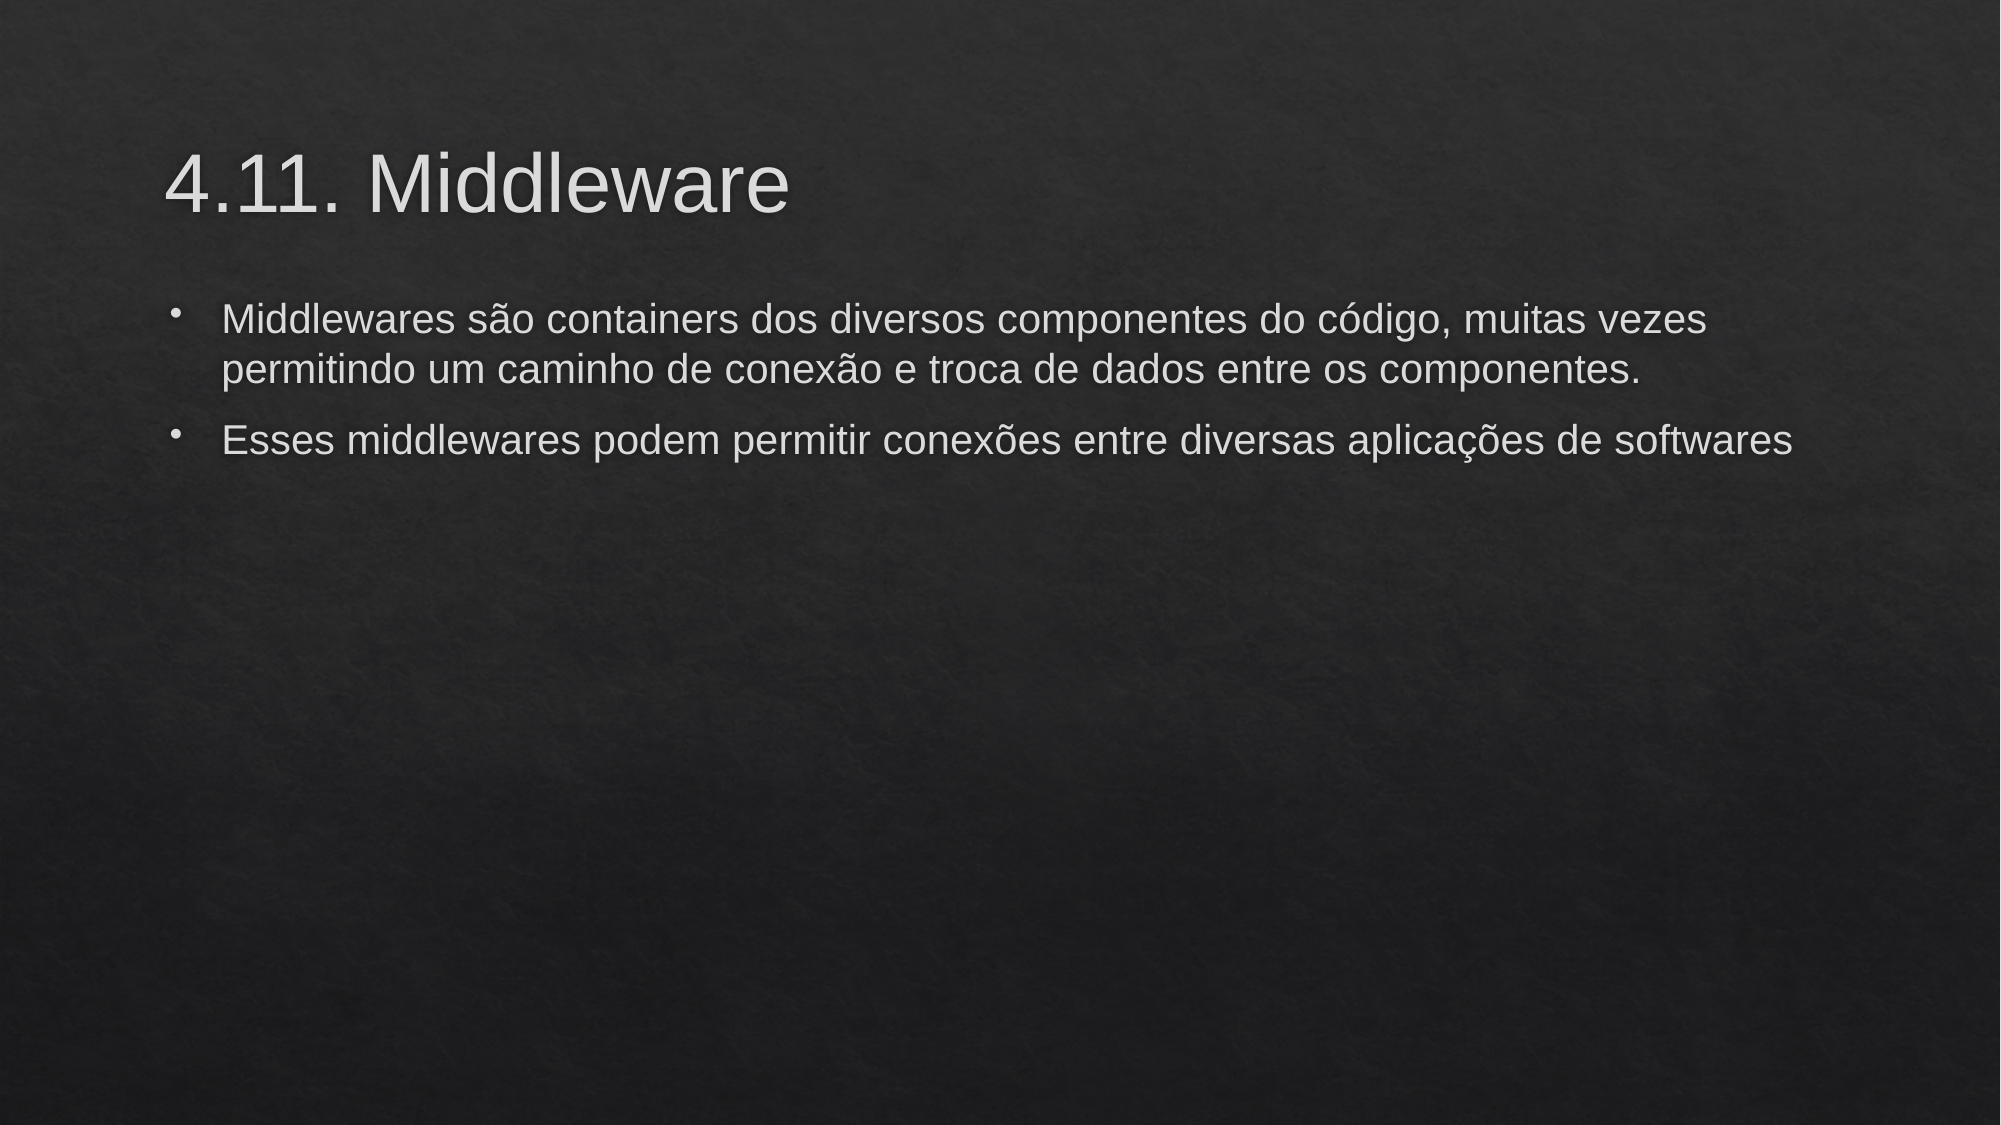

# 4.11. Middleware
Middlewares são containers dos diversos componentes do código, muitas vezes permitindo um caminho de conexão e troca de dados entre os componentes.
Esses middlewares podem permitir conexões entre diversas aplicações de softwares